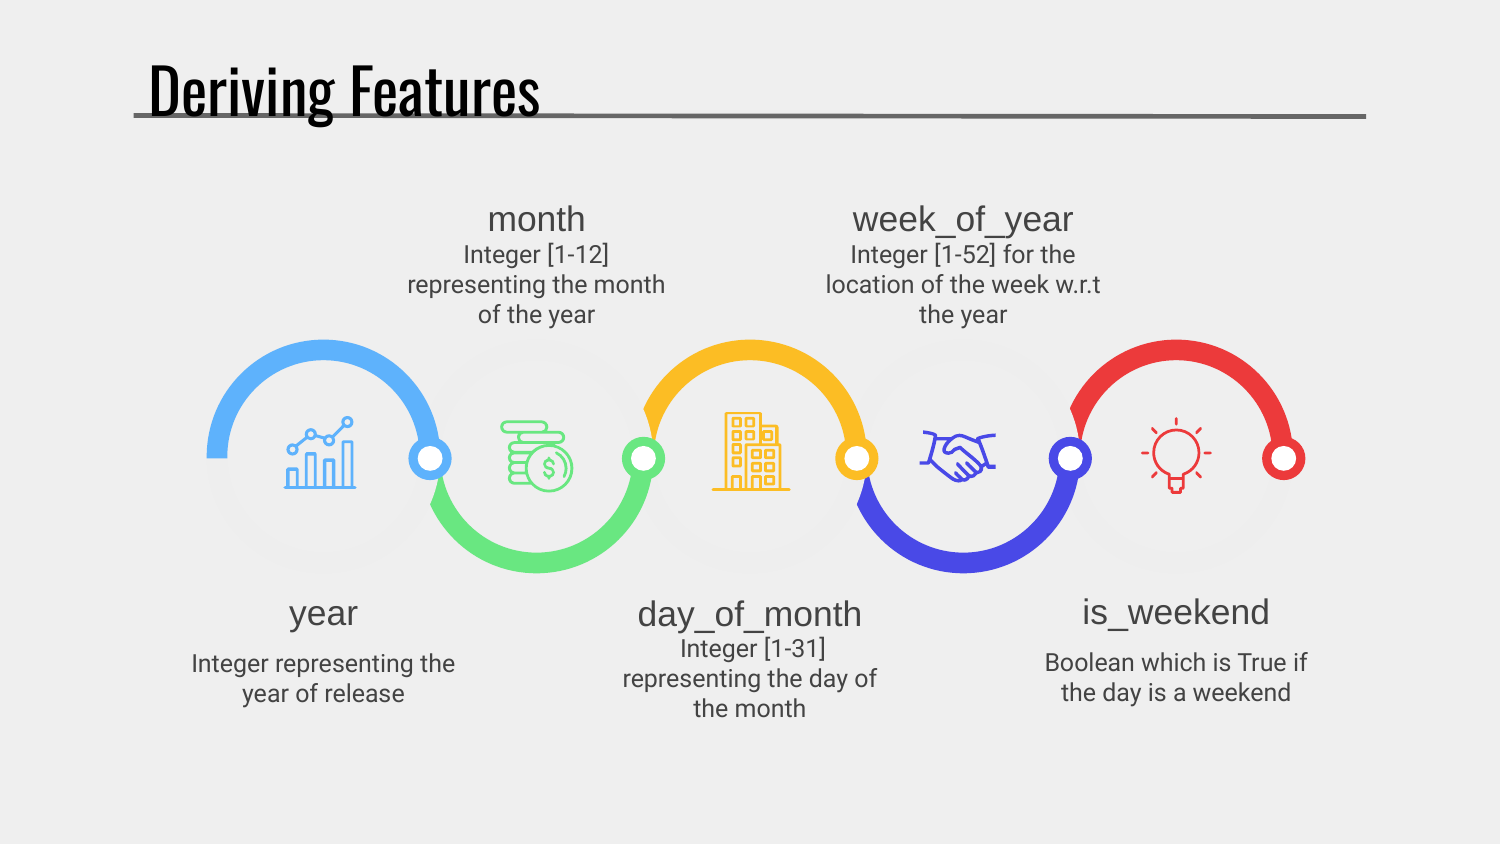

Deriving Features

month
Integer [1-12] representing the month of the year

week_of_year
Integer [1-52] for the location of the week w.r.t the year

year
Integer representing the year of release

day_of_month
 Integer [1-31] representing the day of the month

is_weekend
Boolean which is True if the day is a weekend